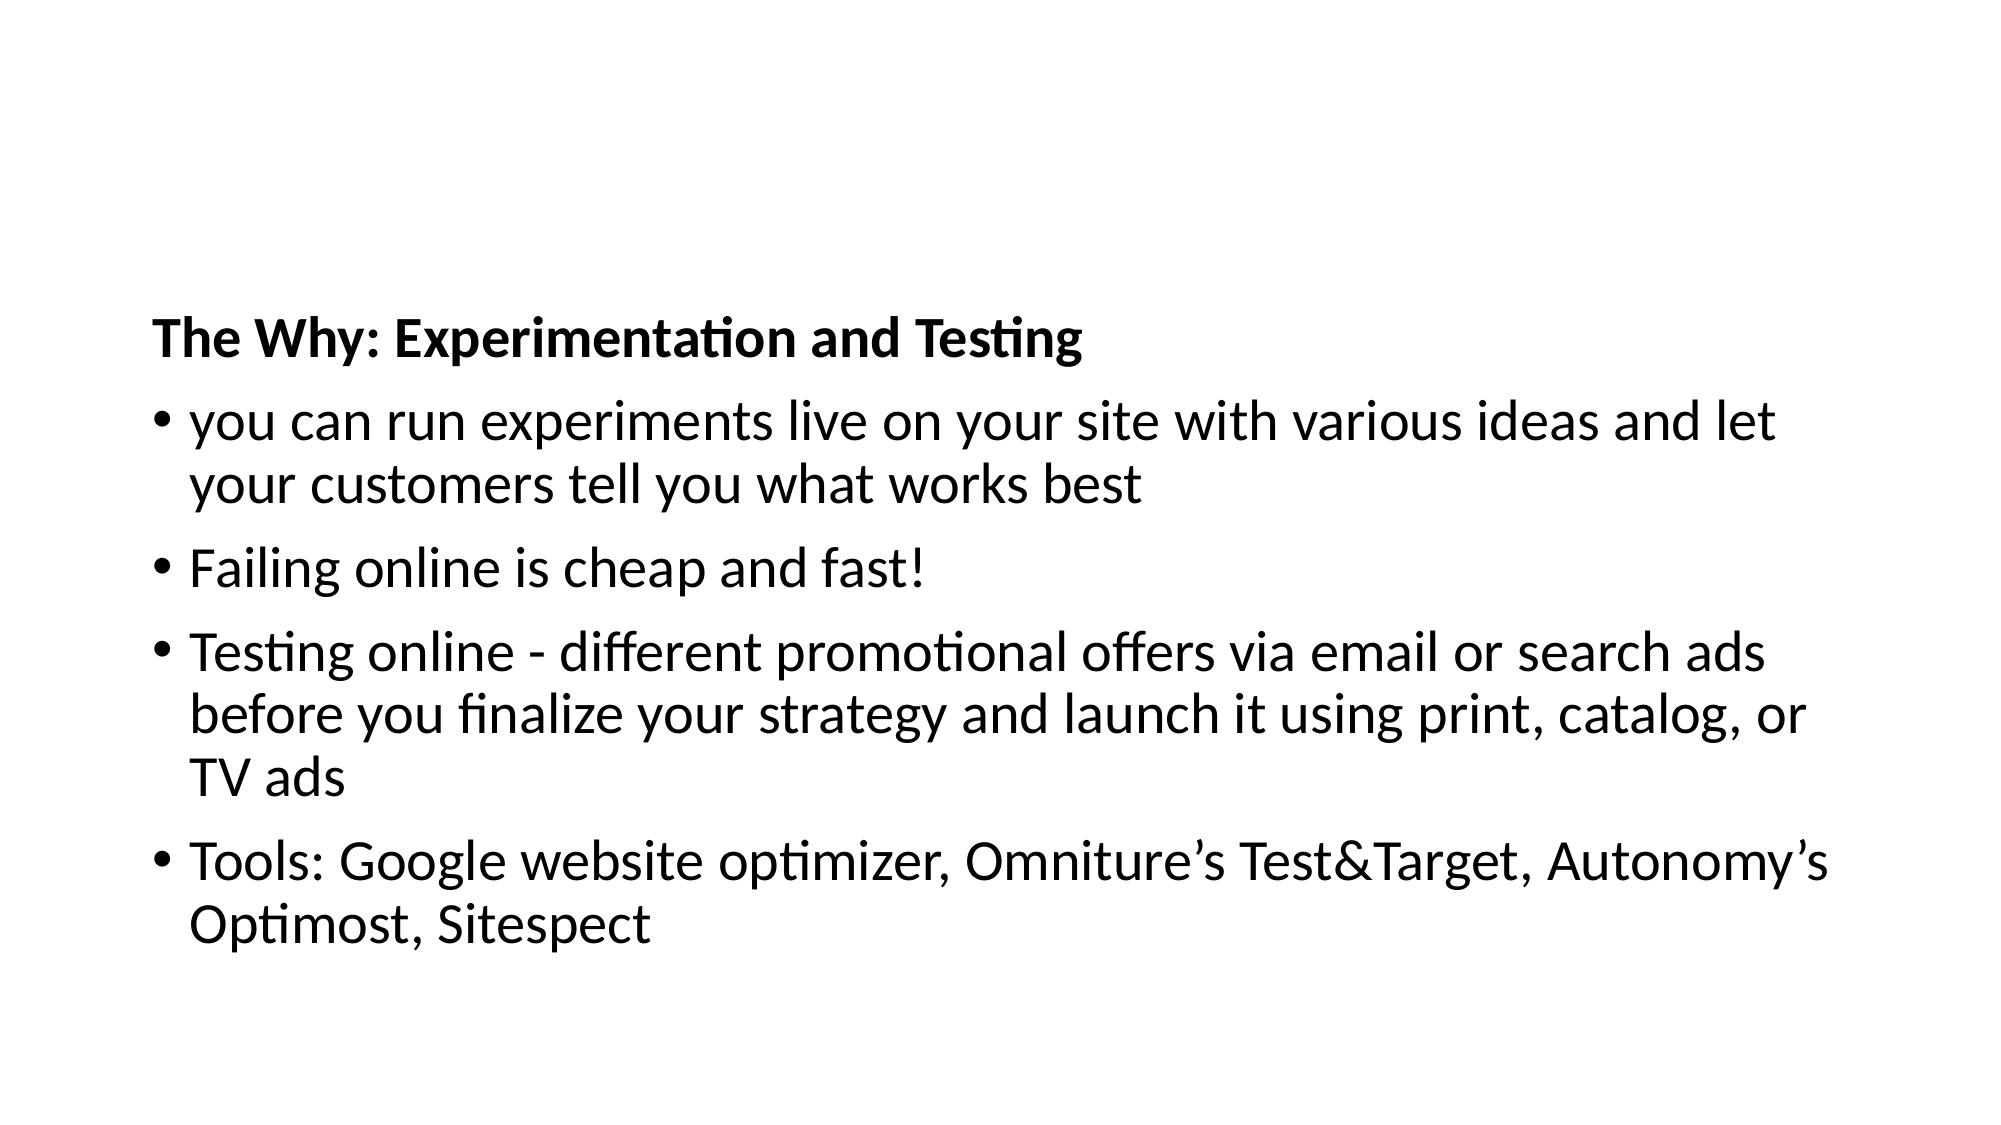

#
The Why: Experimentation and Testing
you can run experiments live on your site with various ideas and let your customers tell you what works best
Failing online is cheap and fast!
Testing online - different promotional offers via email or search ads before you finalize your strategy and launch it using print, catalog, or TV ads
Tools: Google website optimizer, Omniture’s Test&Target, Autonomy’s Optimost, Sitespect